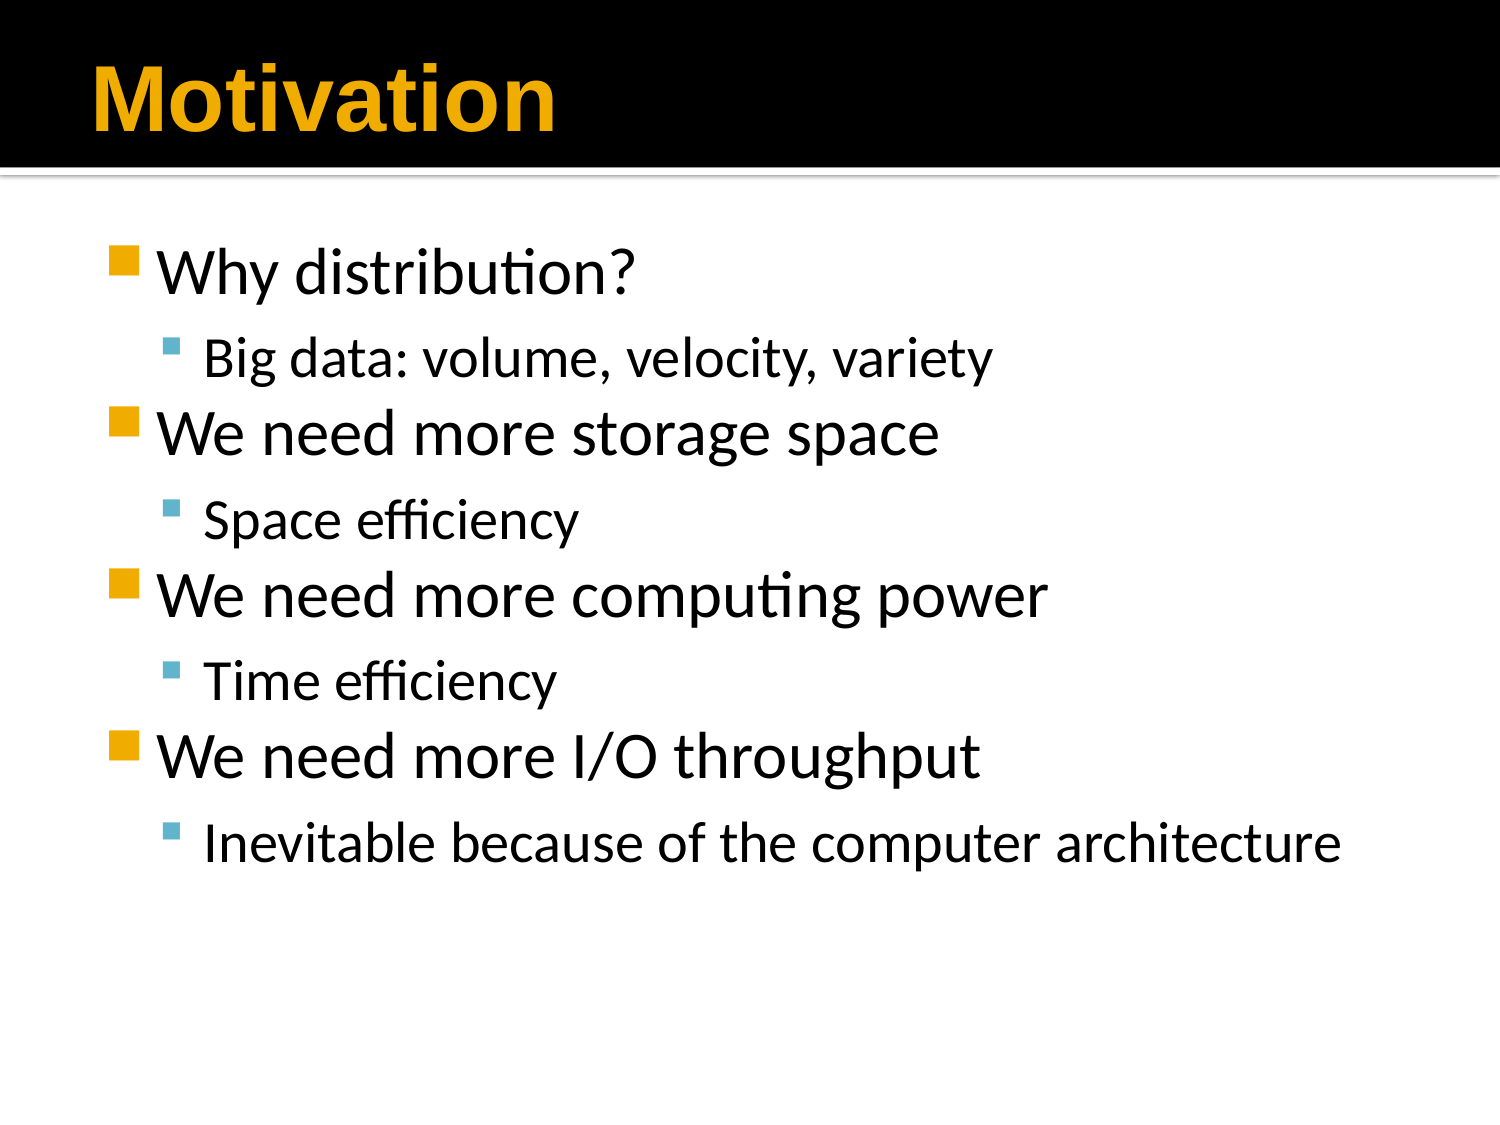

# Motivation
Why distribution?
Big data: volume, velocity, variety
We need more storage space
Space efficiency
We need more computing power
Time efficiency
We need more I/O throughput
Inevitable because of the computer architecture